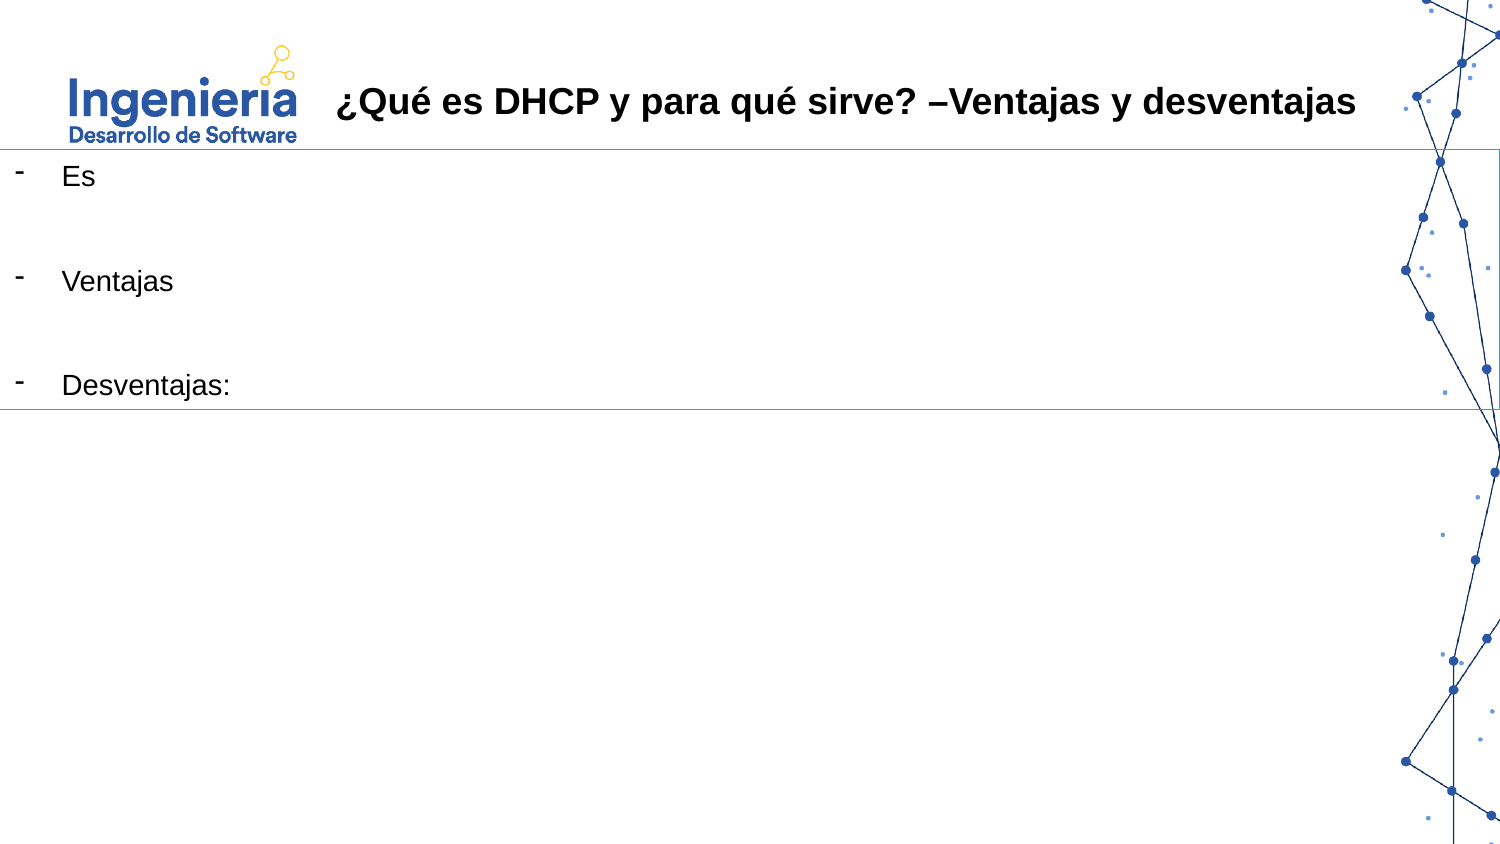

¿Qué es DHCP y para qué sirve? –Ventajas y desventajas
Es

Ventajas

Desventajas: